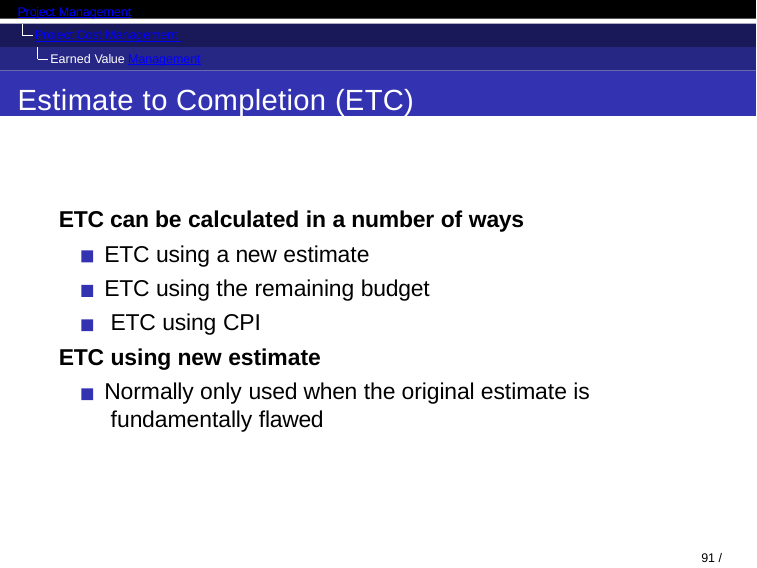

Project Management
Project Cost Management  Earned Value Management

Estimate to Completion (ETC)
ETC can be calculated in a number of ways
ETC using a new estimate
ETC using the remaining budget  ETC using CPI
ETC using new estimate
Normally only used when the original estimate is  fundamentally flawed

91 / 128